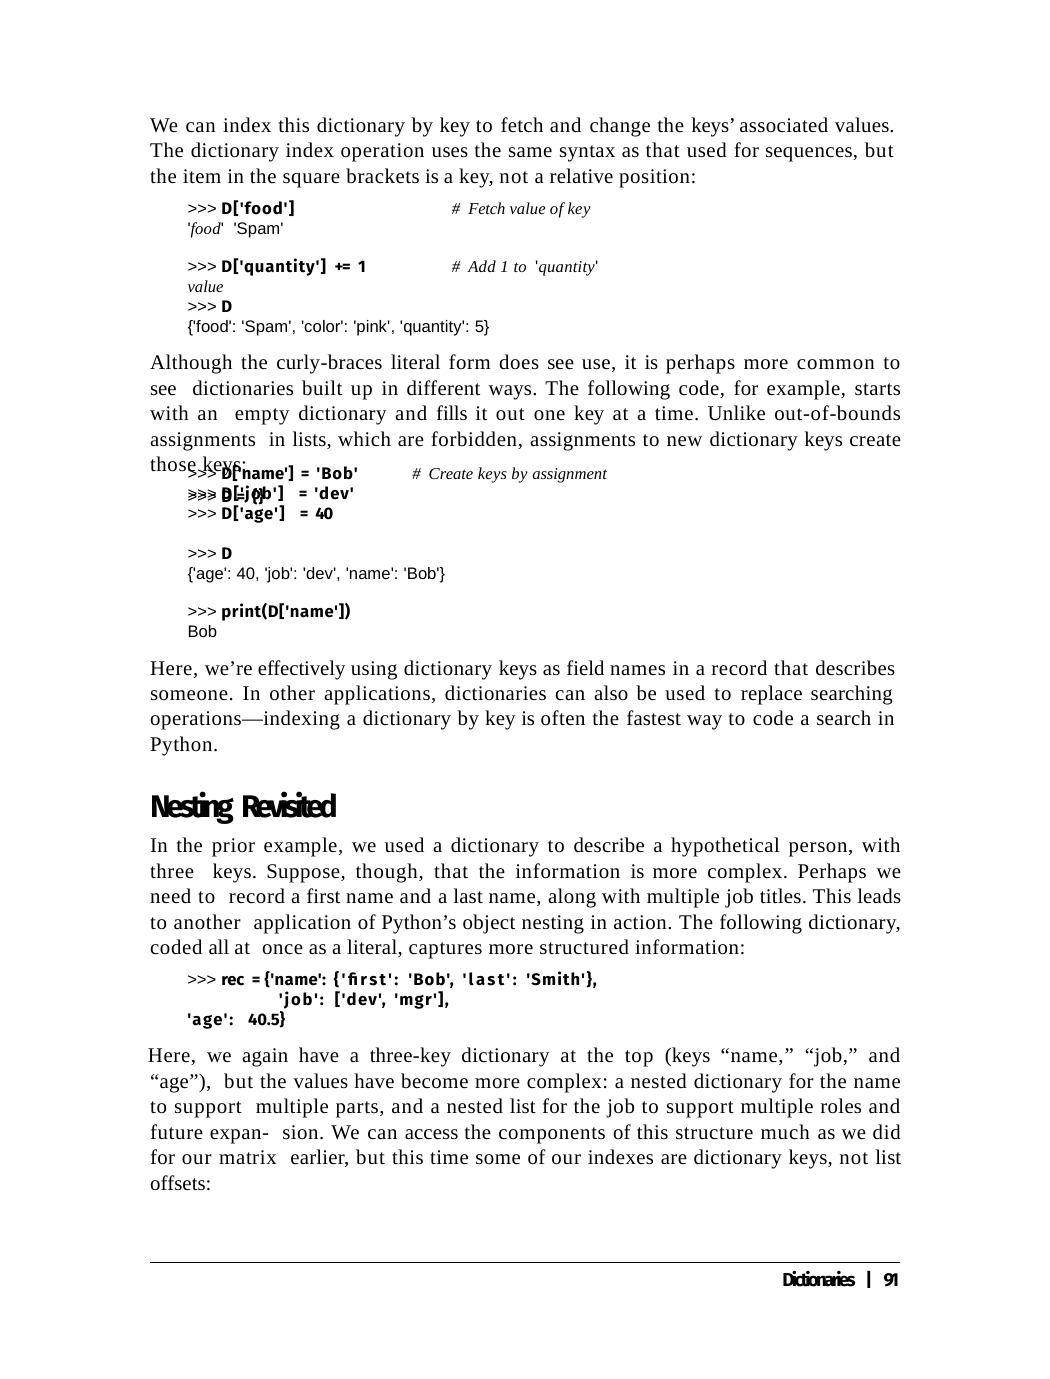

We can index this dictionary by key to fetch and change the keys’ associated values.  The dictionary index operation uses the same syntax as that used for sequences, but  the item in the square brackets is a key, not a relative position:
>>> D['food']	# Fetch value of key 'food'  'Spam'

>>> D['quantity'] += 1	# Add 1 to 'quantity' value
>>> D
{'food': 'Spam', 'color': 'pink', 'quantity': 5}
Although the curly-braces literal form does see use, it is perhaps more common to see  dictionaries built up in different ways. The following code, for example, starts with an  empty dictionary and fills it out one key at a time. Unlike out-of-bounds assignments  in lists, which are forbidden, assignments to new dictionary keys create those keys:
>>> D = {}
>>> D['name'] = 'Bob'
>>> D['job']  = 'dev'
>>> D['age']  = 40
# Create keys by assignment
>>> D
{'age': 40, 'job': 'dev', 'name': 'Bob'}

>>> print(D['name'])
Bob
Here, we’re effectively using dictionary keys as field names in a record that describes  someone. In other applications, dictionaries can also be used to replace searching  operations—indexing a dictionary by key is often the fastest way to code a search in  Python.

Nesting Revisited
In the prior example, we used a dictionary to describe a hypothetical person, with three  keys. Suppose, though, that the information is more complex. Perhaps we need to  record a first name and a last name, along with multiple job titles. This leads to another  application of Python’s object nesting in action. The following dictionary, coded all at  once as a literal, captures more structured information:
>>> rec = {'name': {'first': 'Bob', 'last': 'Smith'},  'job': ['dev', 'mgr'],
'age':  40.5}
Here, we again have a three-key dictionary at the top (keys “name,” “job,” and “age”),  but the values have become more complex: a nested dictionary for the name to support  multiple parts, and a nested list for the job to support multiple roles and future expan-  sion. We can access the components of this structure much as we did for our matrix  earlier, but this time some of our indexes are dictionary keys, not list offsets:

Dictionaries  | 91